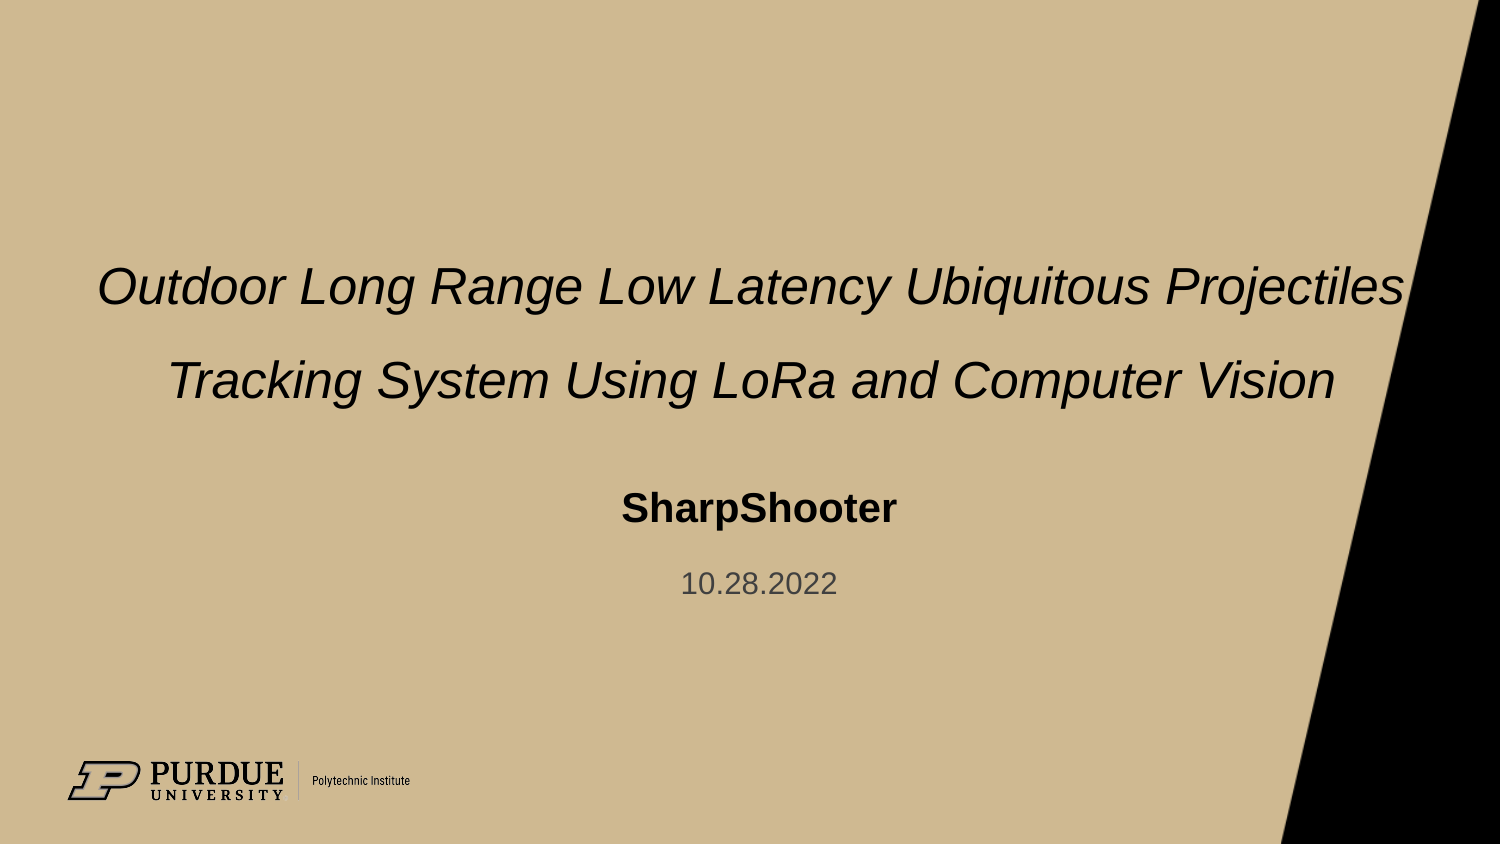

# Outdoor Long Range Low Latency Ubiquitous Projectiles Tracking System Using LoRa and Computer Vision
SharpShooter
10.28.2022